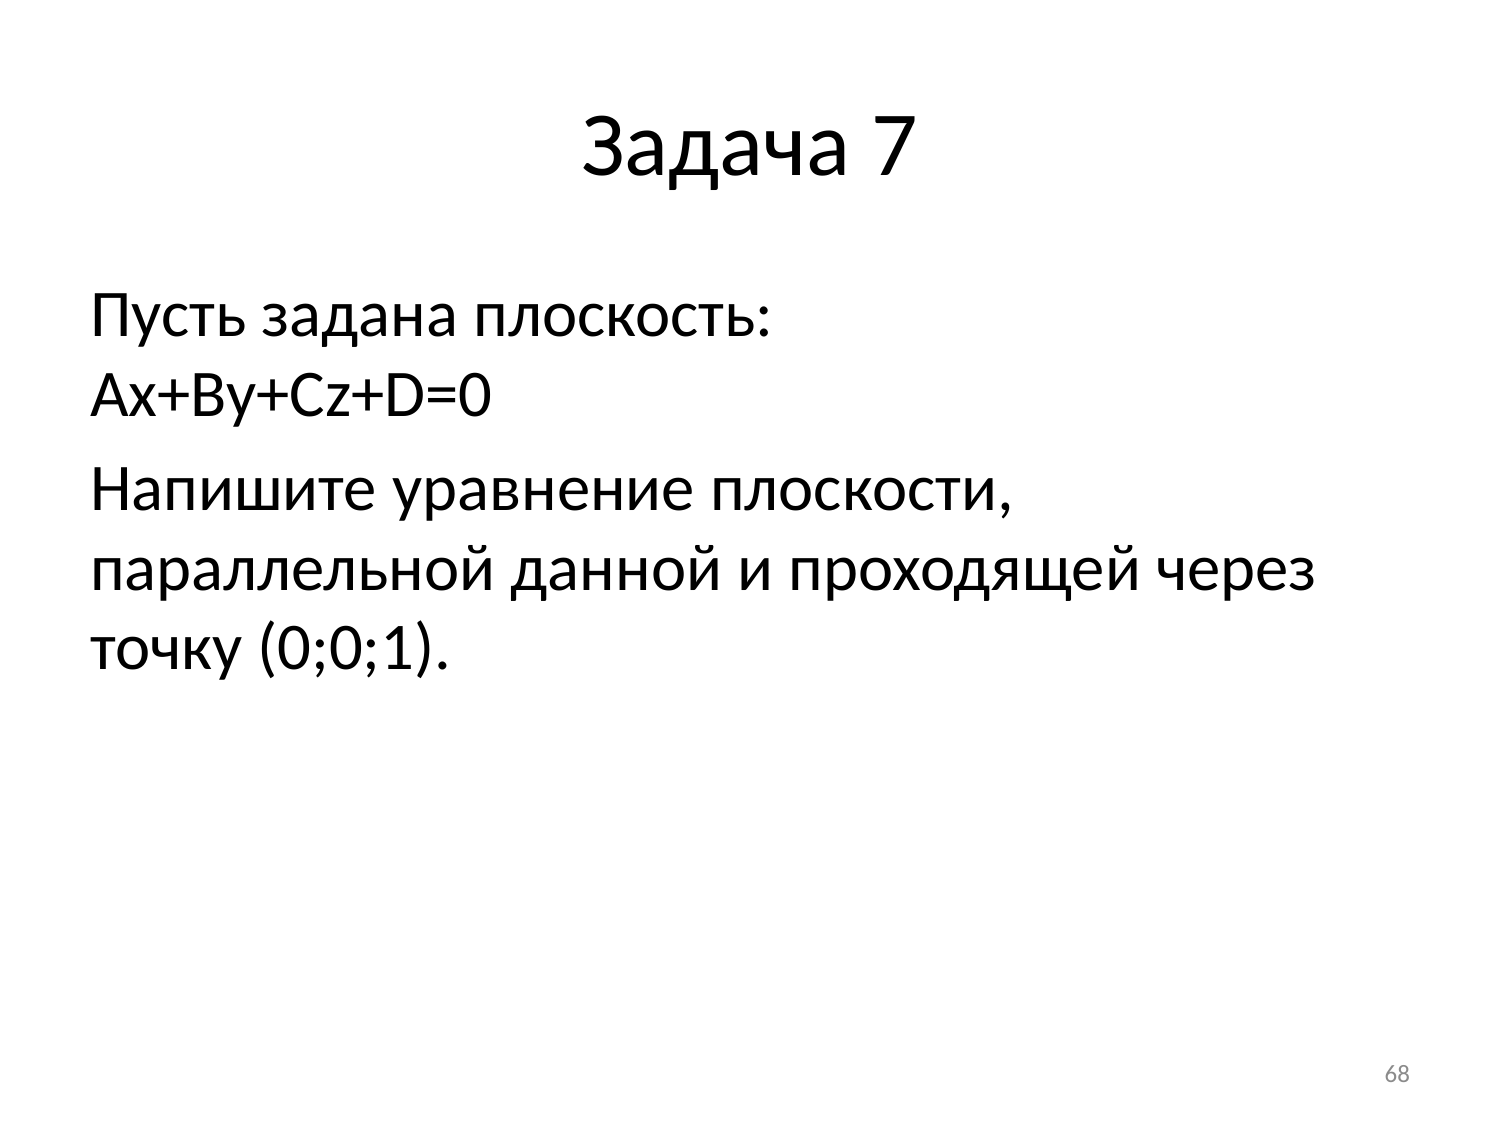

# Задача 7
Пусть задана плоскость:
Ax+By+Cz+D=0
Напишите уравнение плоскости, параллельной данной и проходящей через точку (0;0;1).

68